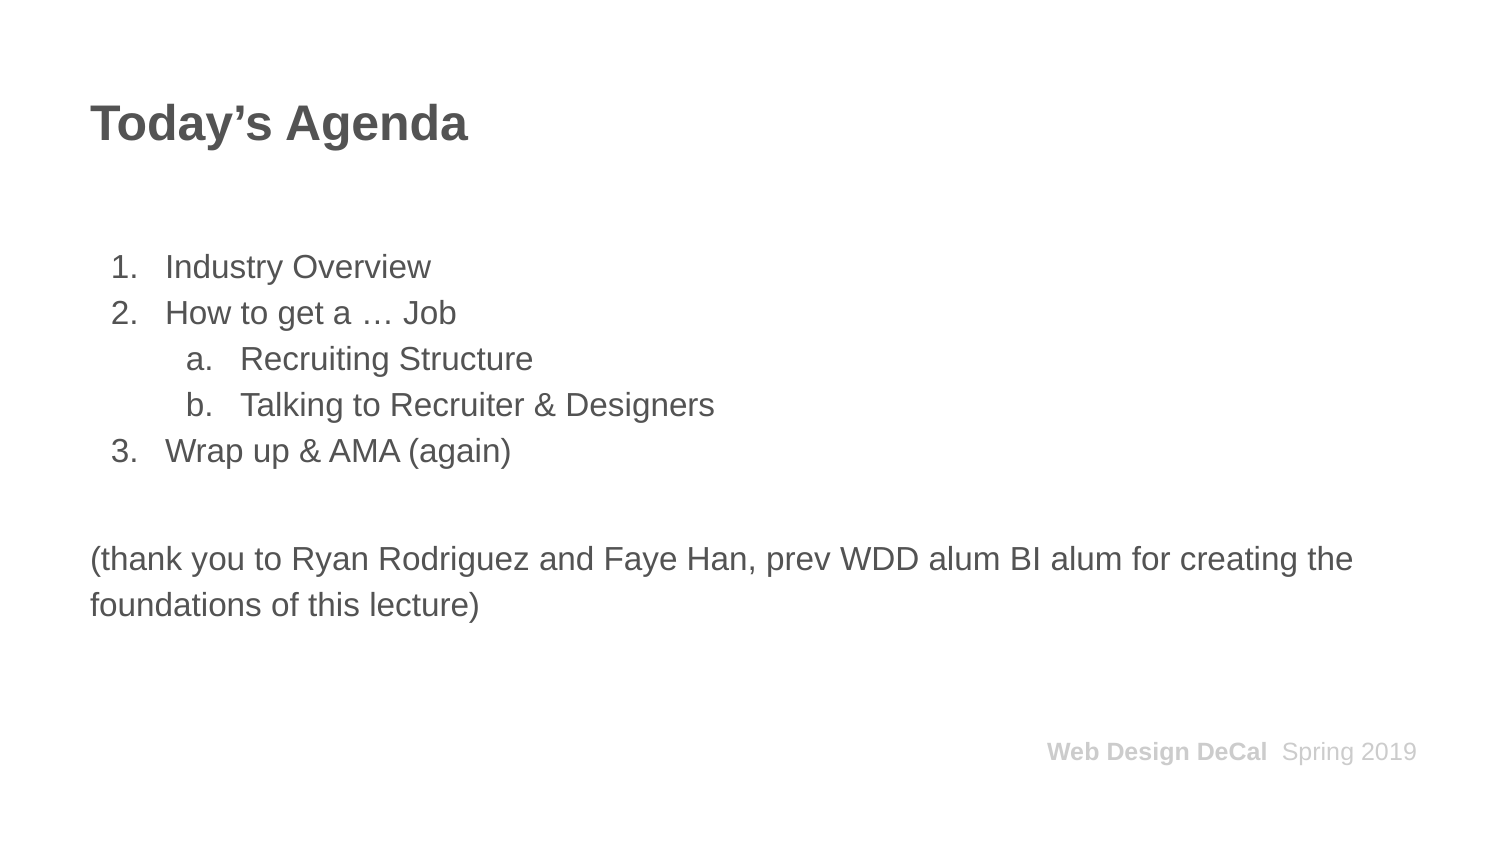

# Today’s Agenda
Industry Overview
How to get a … Job
Recruiting Structure
Talking to Recruiter & Designers
Wrap up & AMA (again)

(thank you to Ryan Rodriguez and Faye Han, prev WDD alum BI alum for creating the foundations of this lecture)